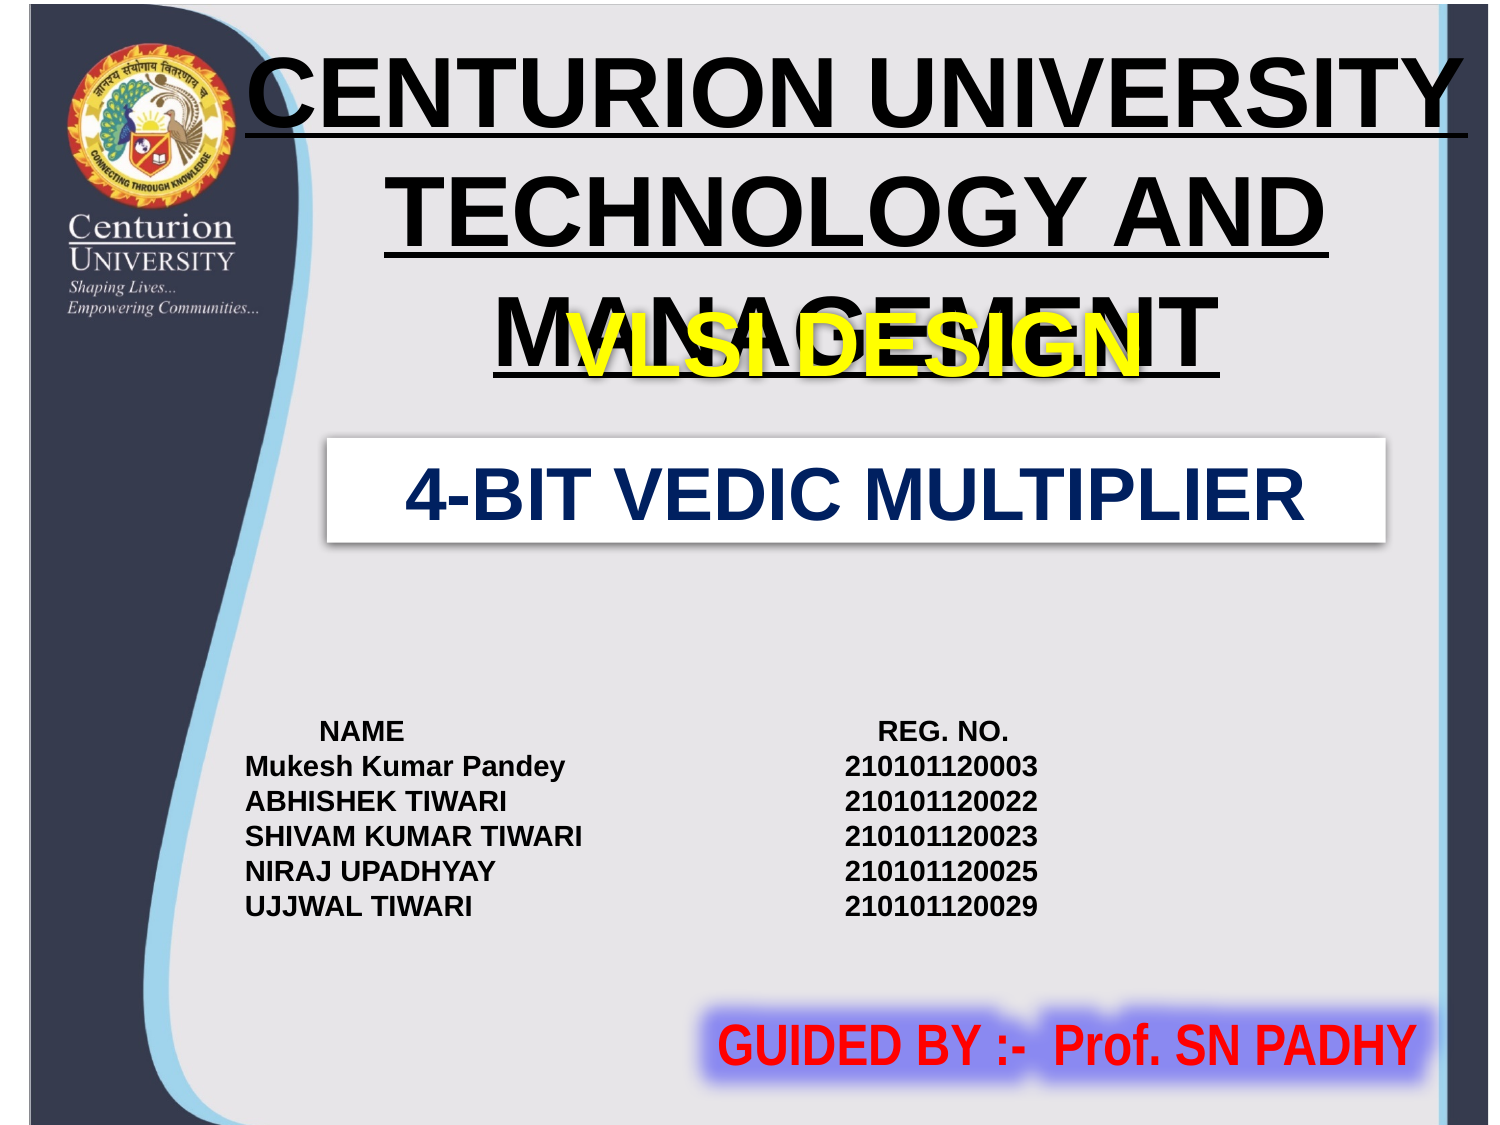

CENTURION UNIVERSITY
TECHNOLOGY AND MANAGEMENT
VLSI DESIGN
4-BIT VEDIC MULTIPLIER
         NAME 			    REG. NO.
Mukesh Kumar Pandey		210101120003
ABHISHEK TIWARI			210101120022
SHIVAM KUMAR TIWARI		210101120023
NIRAJ UPADHYAY			210101120025
UJJWAL TIWARI			210101120029
GUIDED BY :-  Prof. SN PADHY